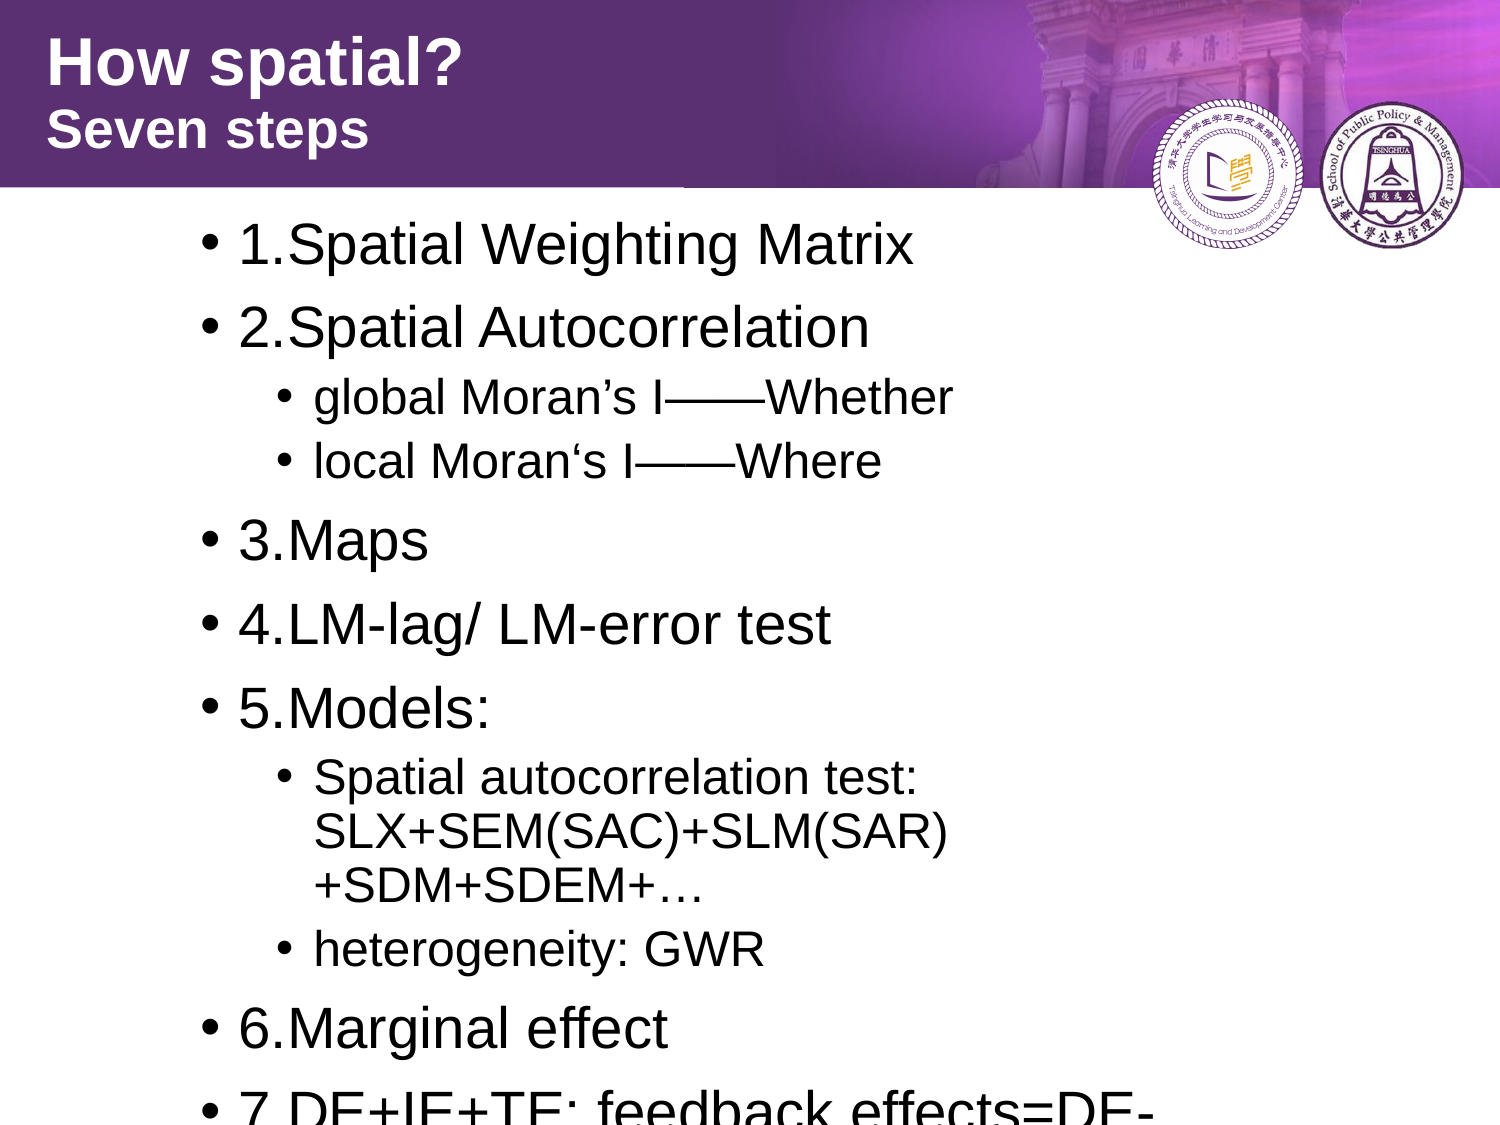

# How spatial? Seven steps
1.Spatial Weighting Matrix
2.Spatial Autocorrelation
global Moran’s I——Whether
local Moran‘s I——Where
3.Maps
4.LM-lag/ LM-error test
5.Models:
Spatial autocorrelation test: SLX+SEM(SAC)+SLM(SAR)+SDM+SDEM+…
heterogeneity: GWR
6.Marginal effect
7.DE+IE+TE: feedback effects=DE-Durbin